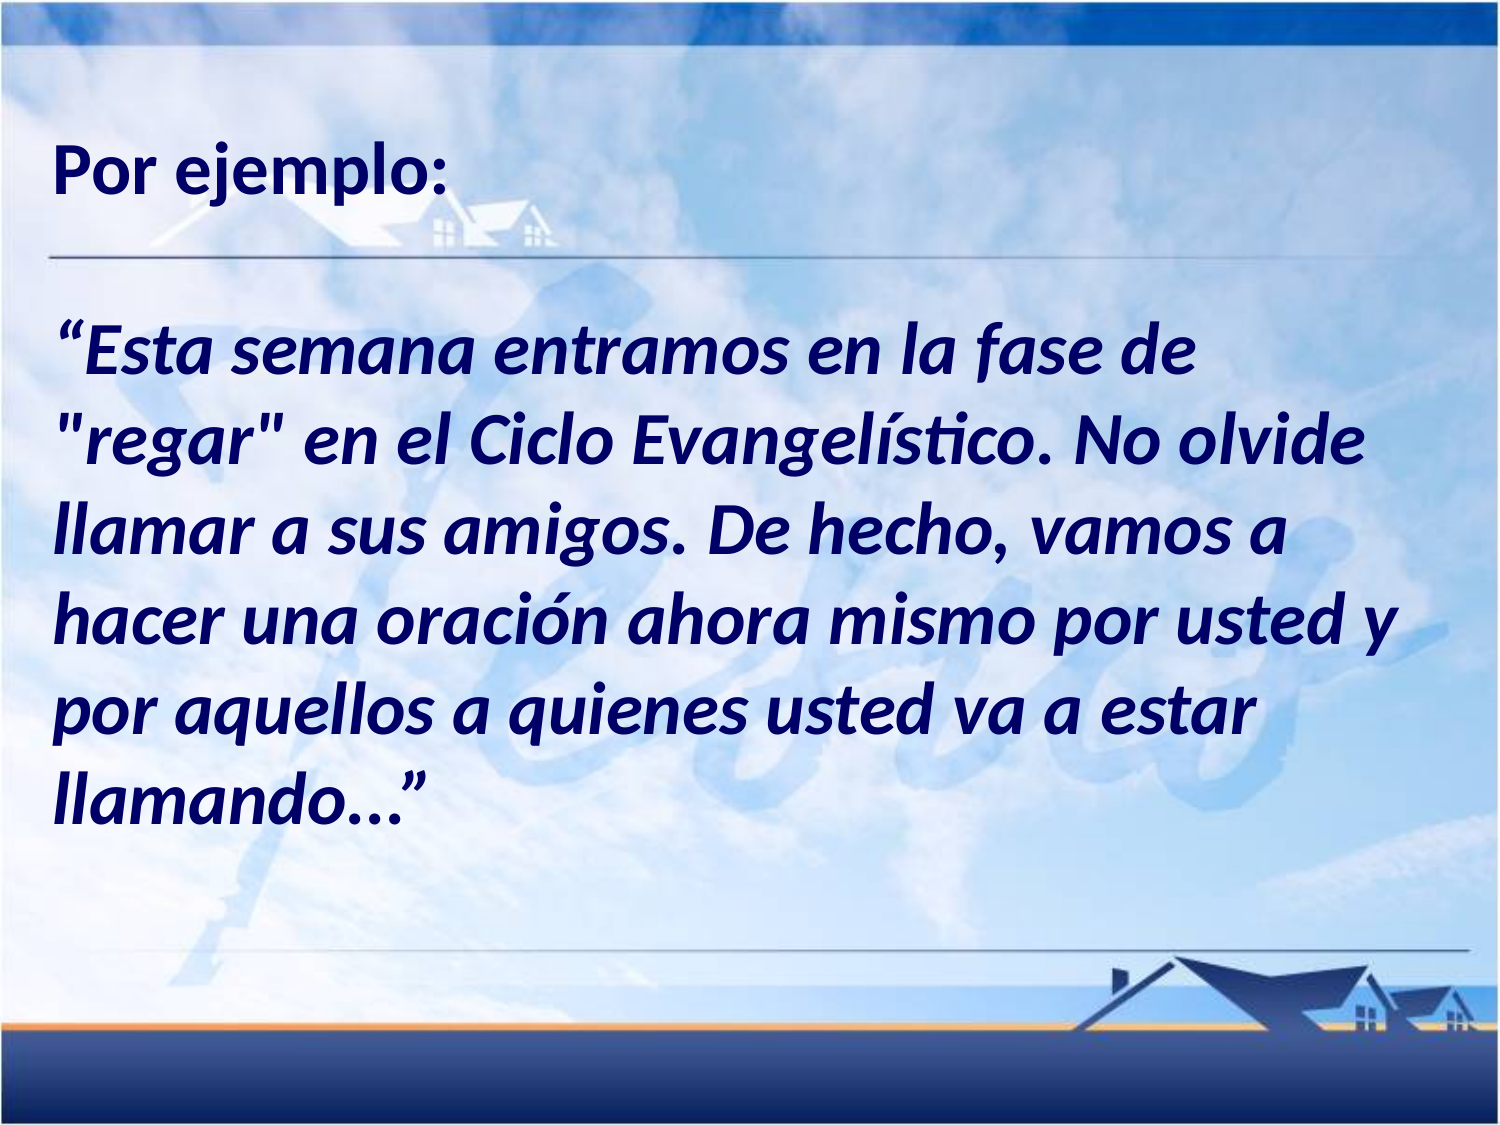

Por ejemplo:

“Esta semana entramos en la fase de "regar" en el Ciclo Evangelístico. No olvide llamar a sus amigos. De hecho, vamos a hacer una oración ahora mismo por usted y por aquellos a quienes usted va a estar llamando...”